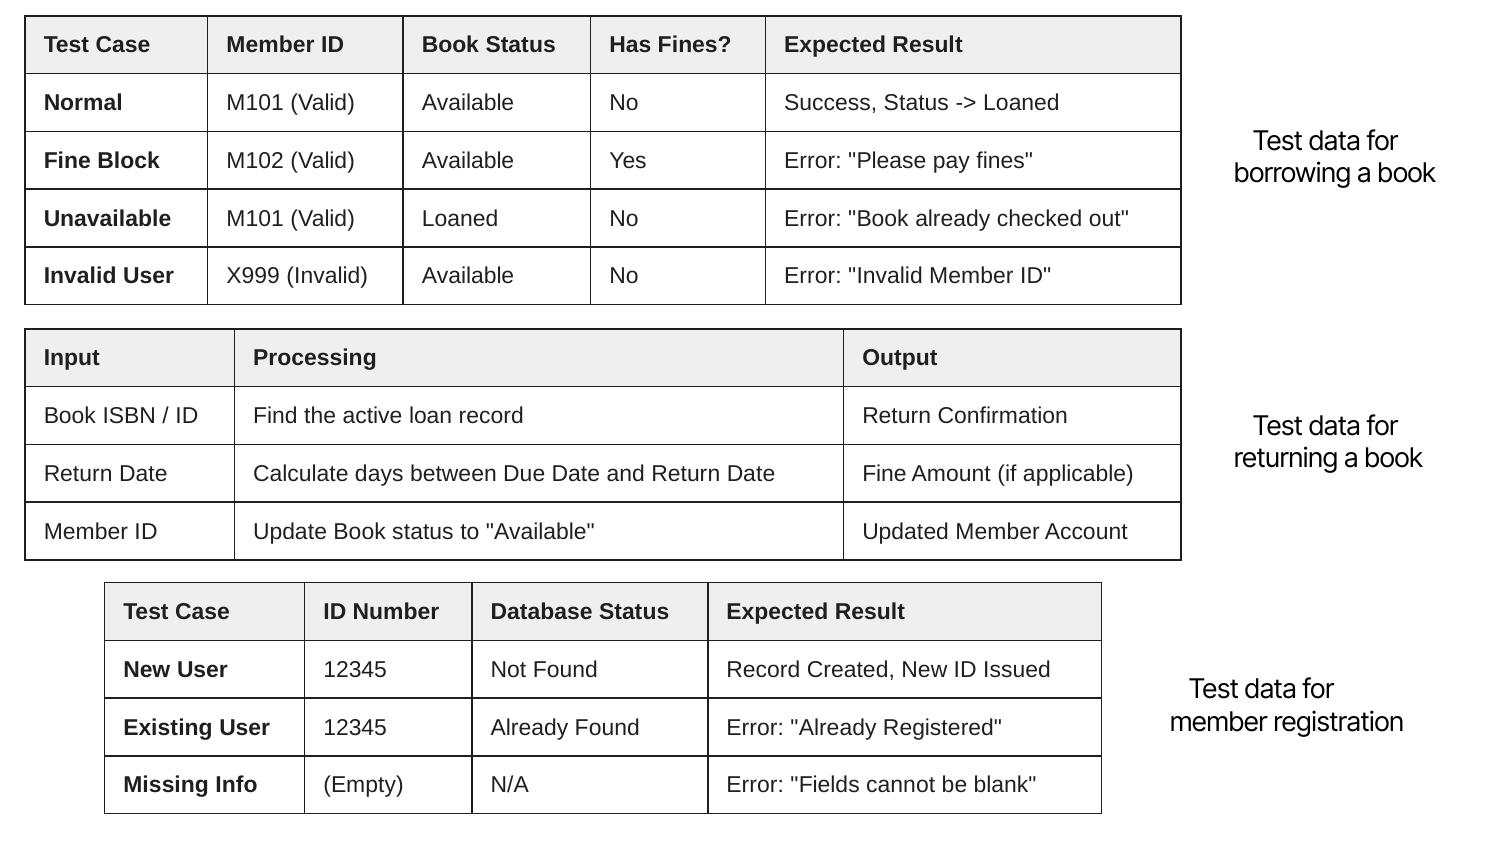

| Test Case | Member ID | Book Status | Has Fines? | Expected Result |
| --- | --- | --- | --- | --- |
| Normal | M101 (Valid) | Available | No | Success, Status -> Loaned |
| Fine Block | M102 (Valid) | Available | Yes | Error: "Please pay fines" |
| Unavailable | M101 (Valid) | Loaned | No | Error: "Book already checked out" |
| Invalid User | X999 (Invalid) | Available | No | Error: "Invalid Member ID" |
   Test data for
borrowing a book
| Input | Processing | Output |
| --- | --- | --- |
| Book ISBN / ID | Find the active loan record | Return Confirmation |
| Return Date | Calculate days between Due Date and Return Date | Fine Amount (if applicable) |
| Member ID | Update Book status to "Available" | Updated Member Account |
   Test data for
returning a book
| Test Case | ID Number | Database Status | Expected Result |
| --- | --- | --- | --- |
| New User | 12345 | Not Found | Record Created, New ID Issued |
| Existing User | 12345 | Already Found | Error: "Already Registered" |
| Missing Info | (Empty) | N/A | Error: "Fields cannot be blank" |
   Test data for
member registration